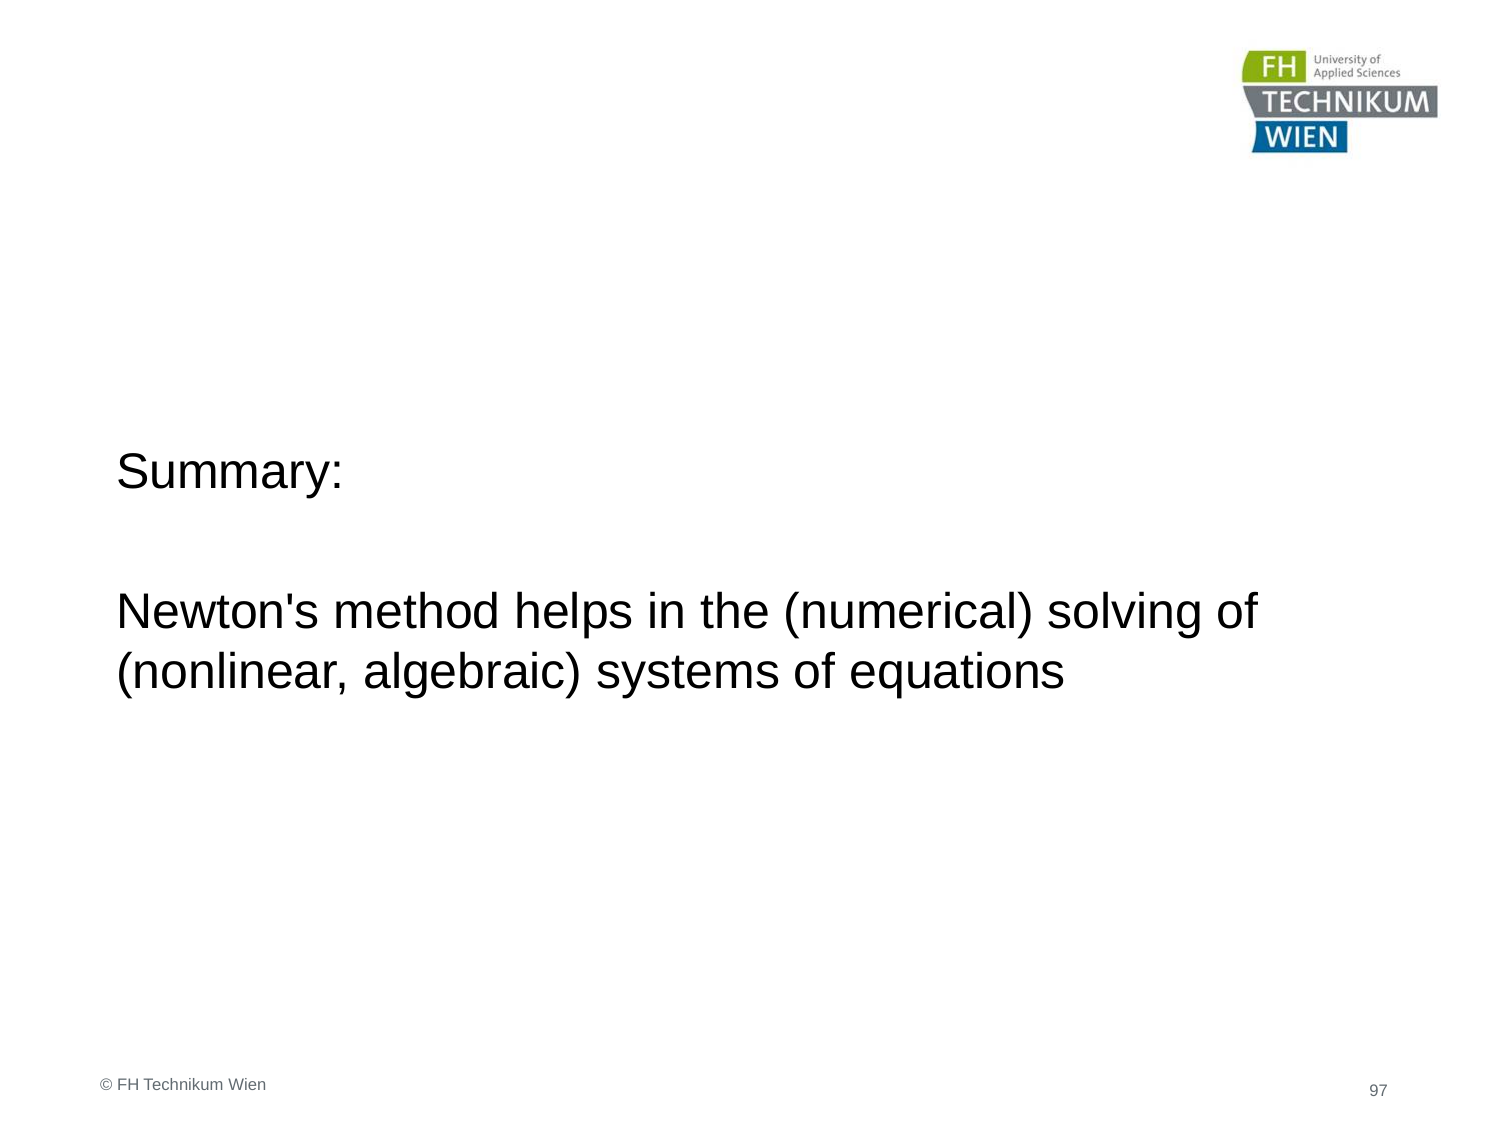

#

Summary:

Newton's method helps in the (numerical) solving of (nonlinear, algebraic) systems of equations

© FH Technikum Wien

97